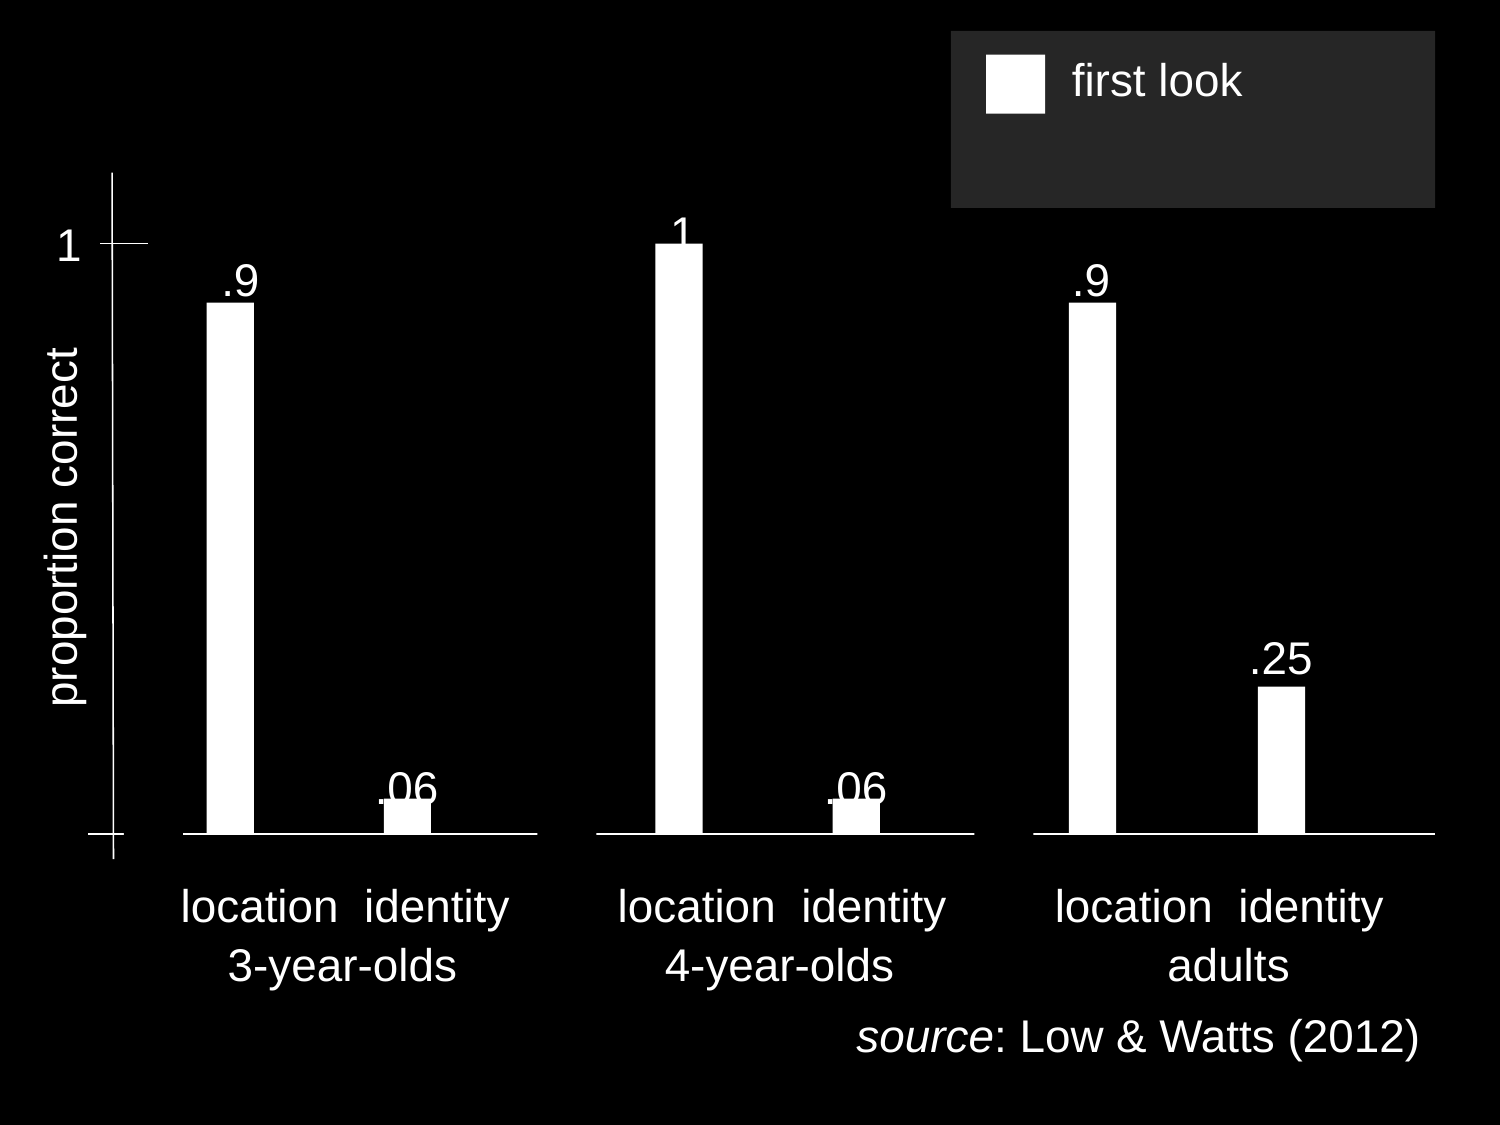

first look

1
1
.9
.9

proportion correct
.25

.06
.06

location
identity
location
identity
location
identity
3-year-olds
4-year-olds
adults
source: Low & Watts (2012)